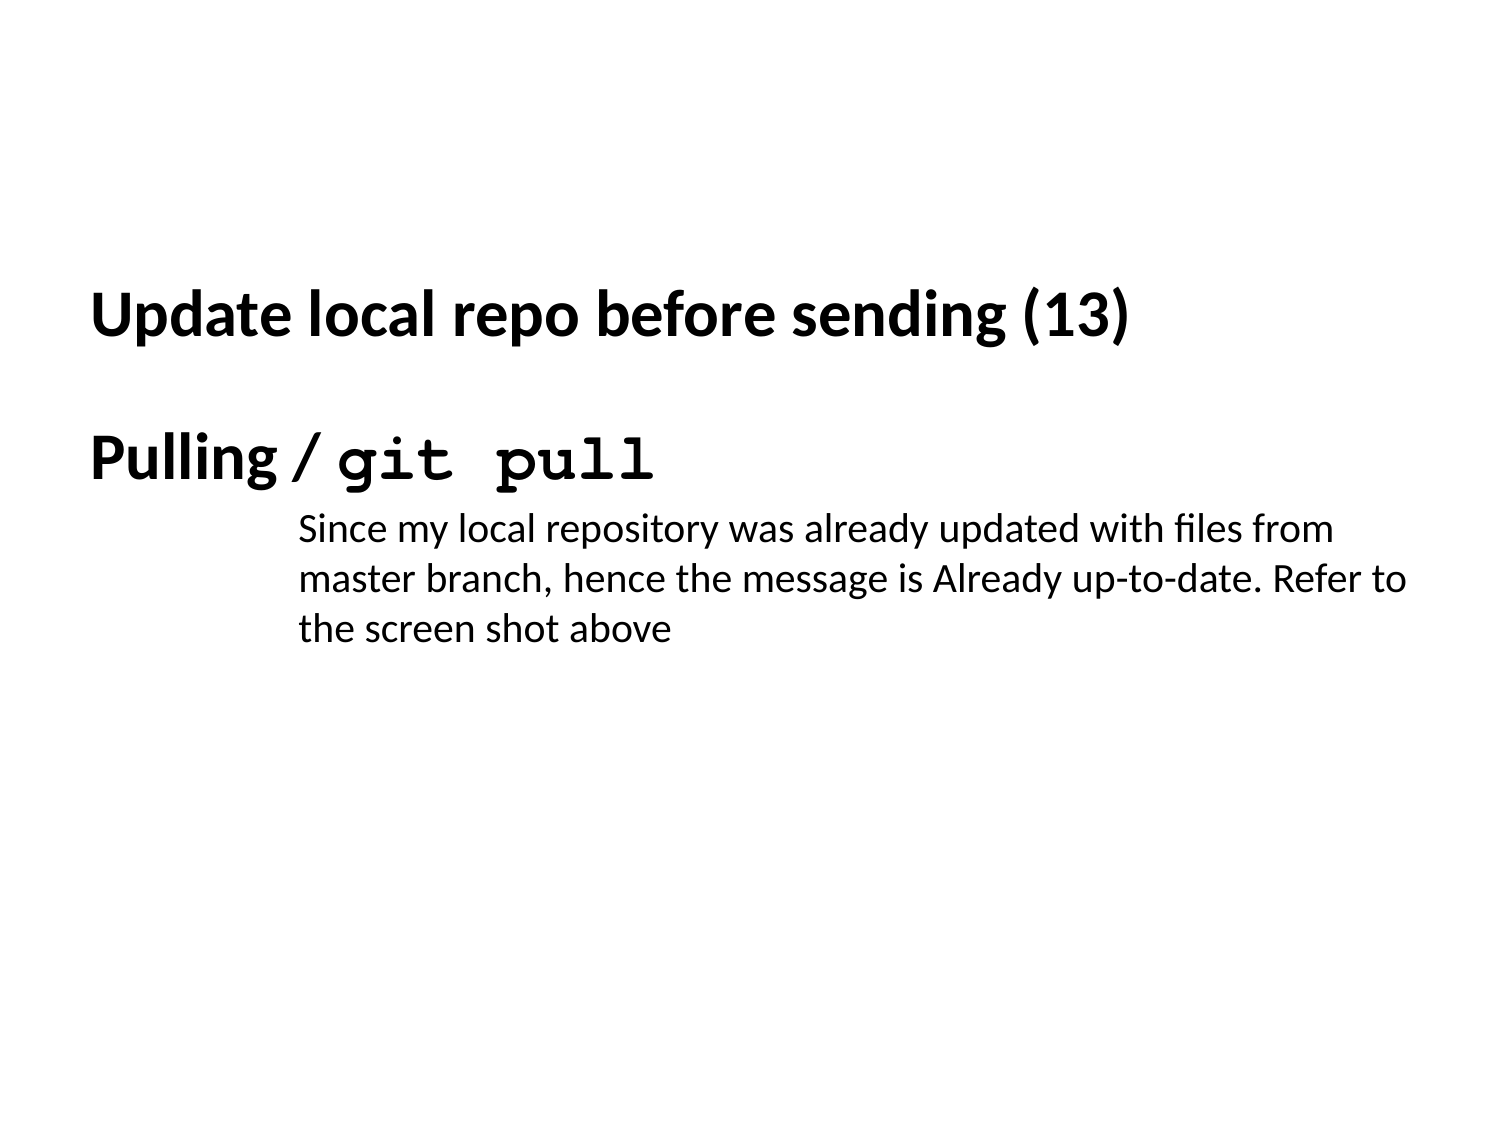

Update local repo before sending (13)
Pulling / git pull
Since my local repository was already updated with files from master branch, hence the message is Already up-to-date. Refer to the screen shot above